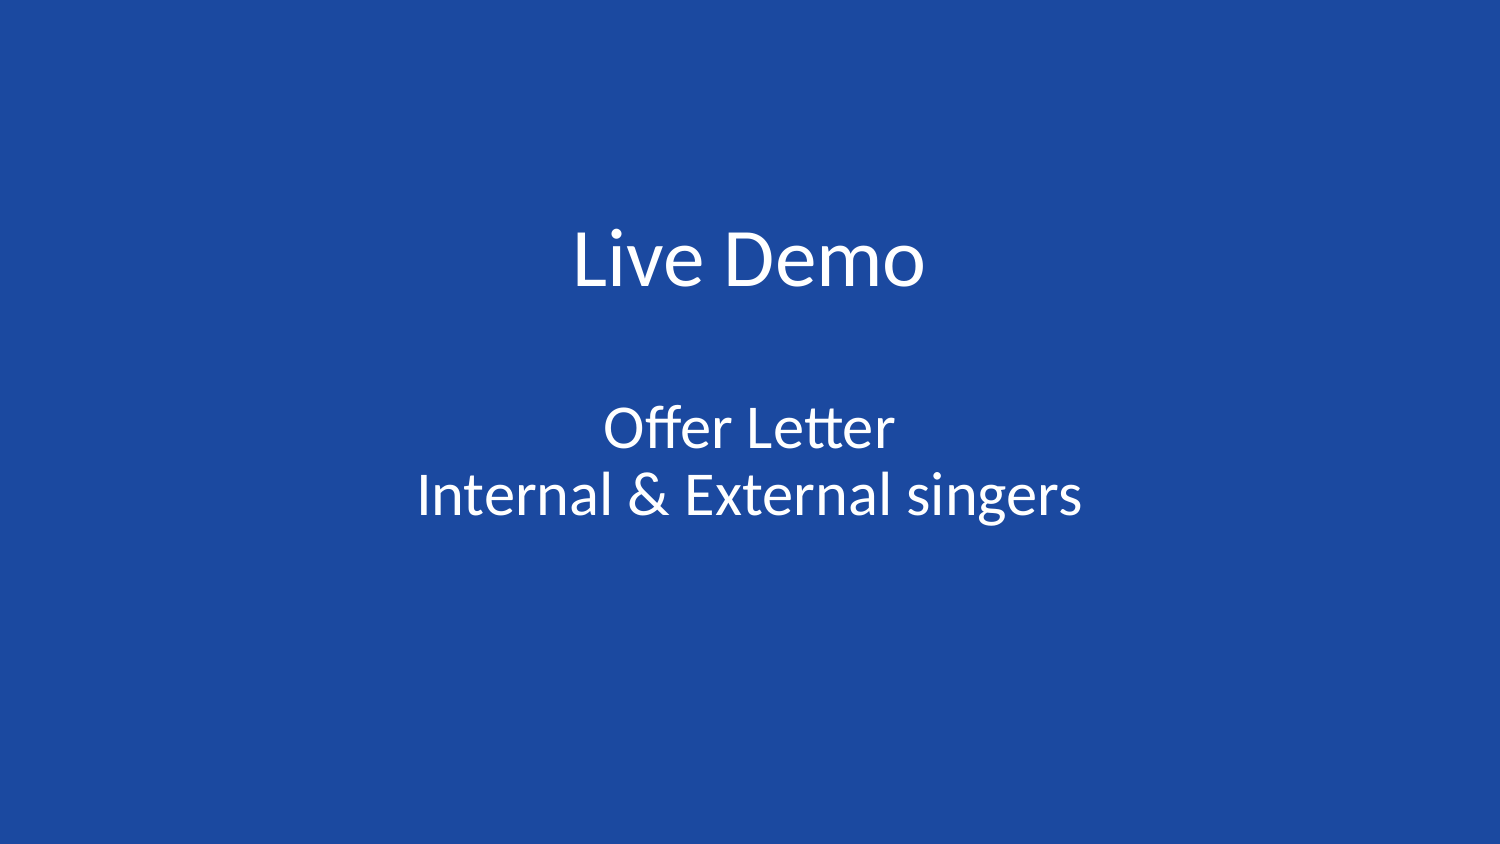

# Live Demo Offer Letter Internal & External singers